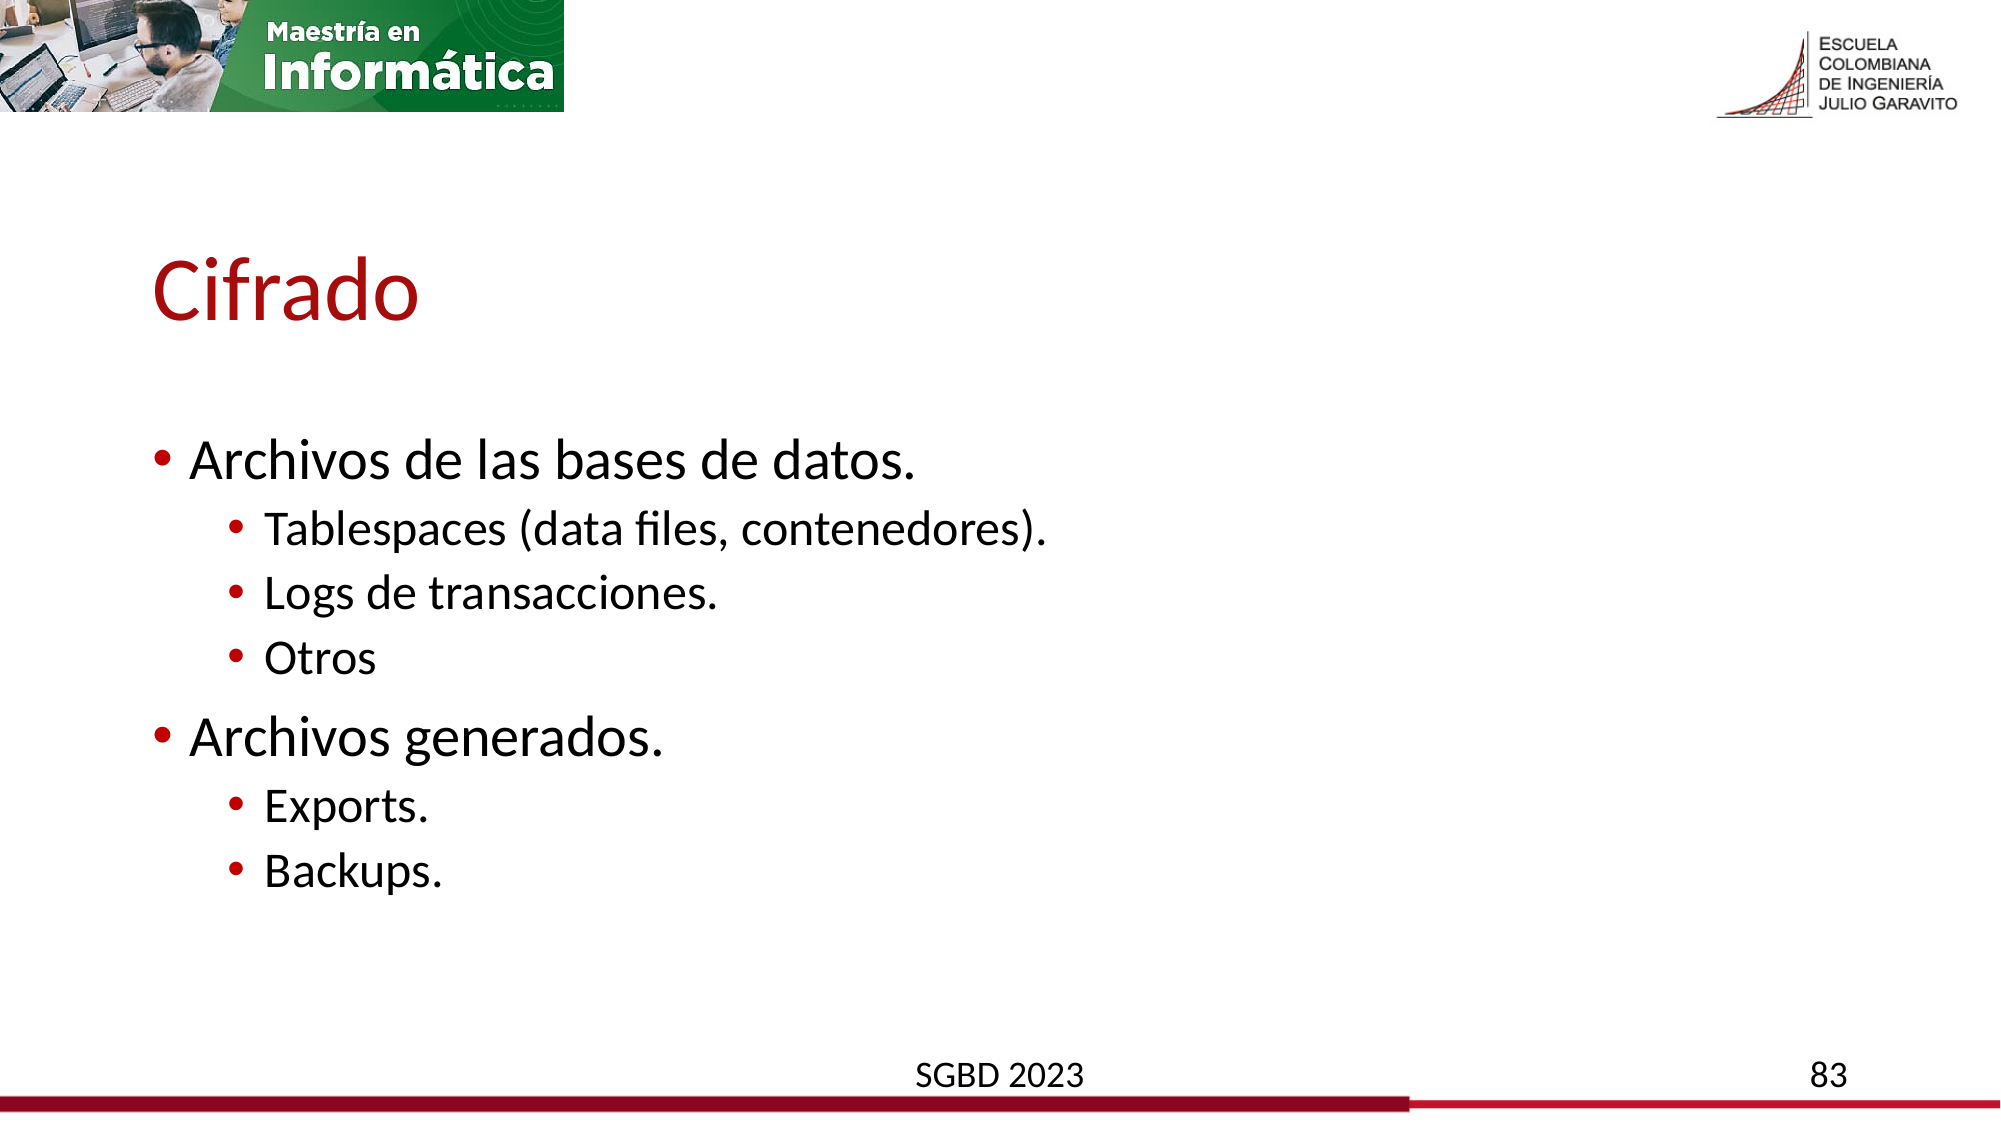

# Cifrado
Archivos de las bases de datos.
Tablespaces (data files, contenedores).
Logs de transacciones.
Otros
Archivos generados.
Exports.
Backups.
SGBD 2023
83